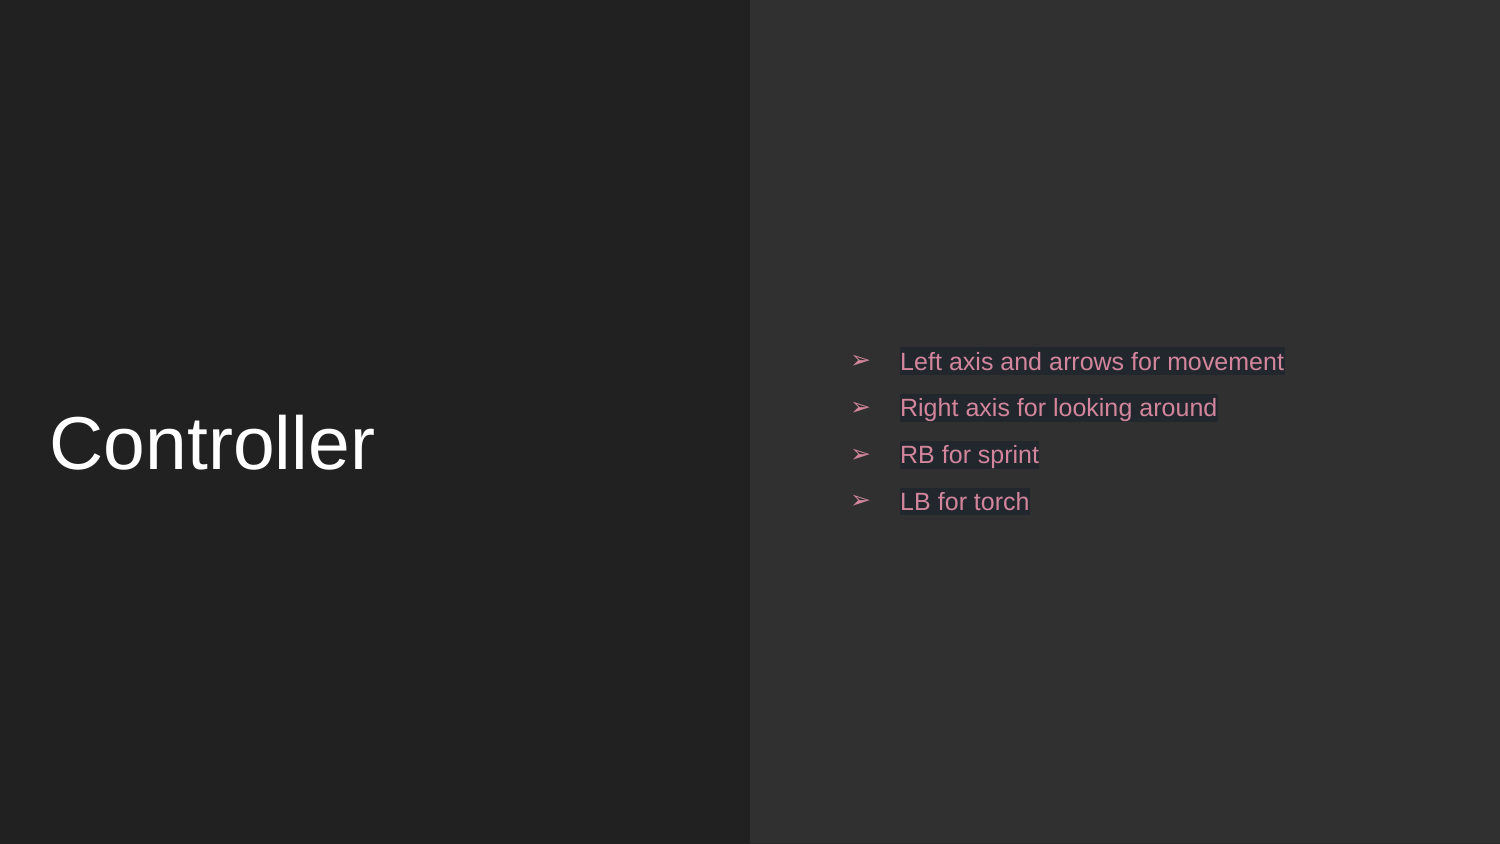

Left axis and arrows for movement
Right axis for looking around
RB for sprint
LB for torch
Controller